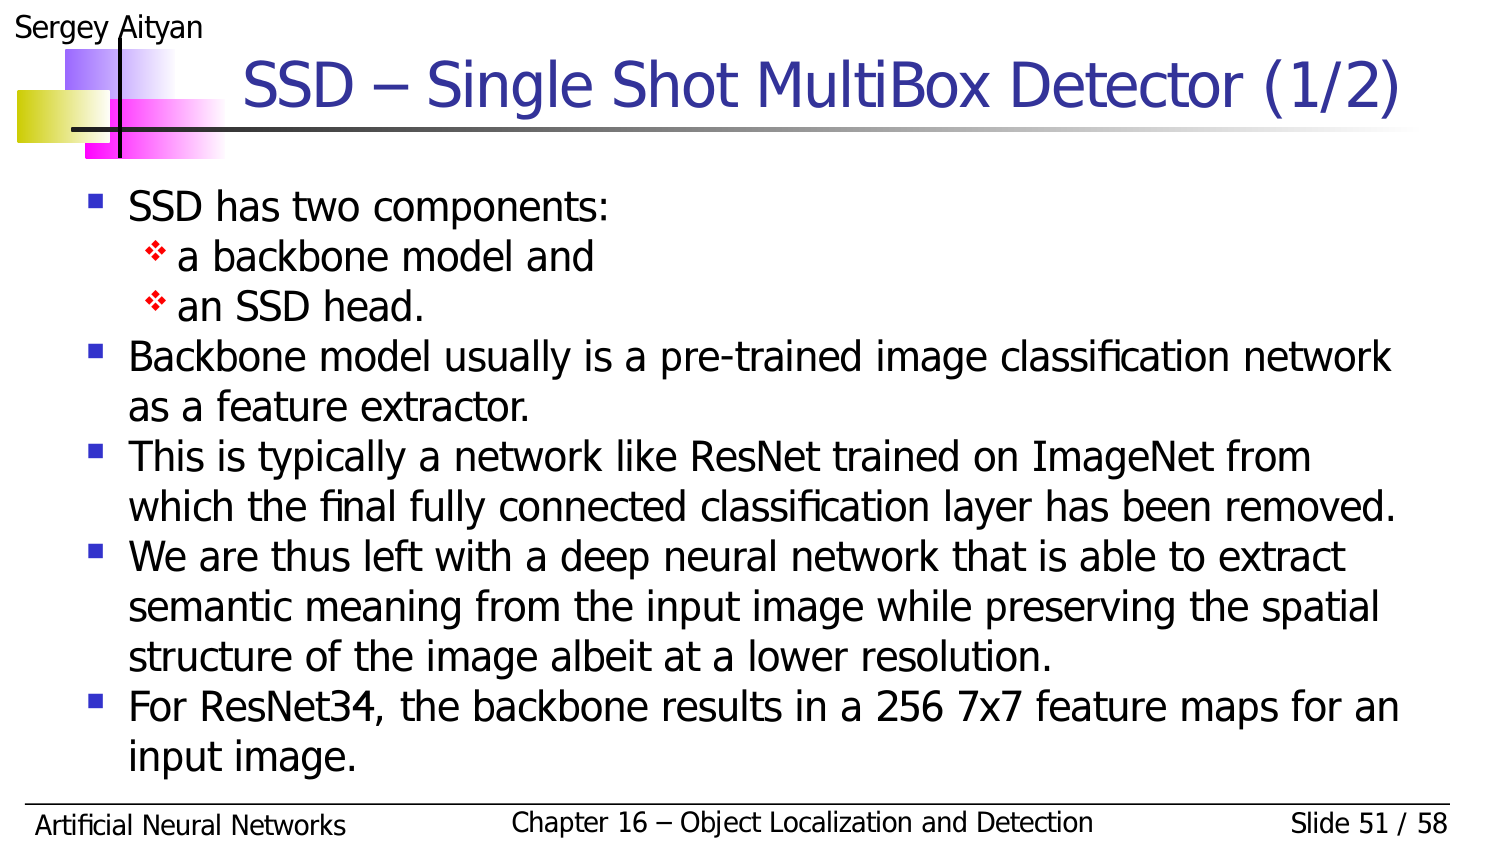

# SSD – Single Shot MultiBox Detector (1/2)
SSD has two components:
a backbone model and
an SSD head.
Backbone model usually is a pre-trained image classification network as a feature extractor.
This is typically a network like ResNet trained on ImageNet from which the final fully connected classification layer has been removed.
We are thus left with a deep neural network that is able to extract semantic meaning from the input image while preserving the spatial structure of the image albeit at a lower resolution.
For ResNet34, the backbone results in a 256 7x7 feature maps for an input image.